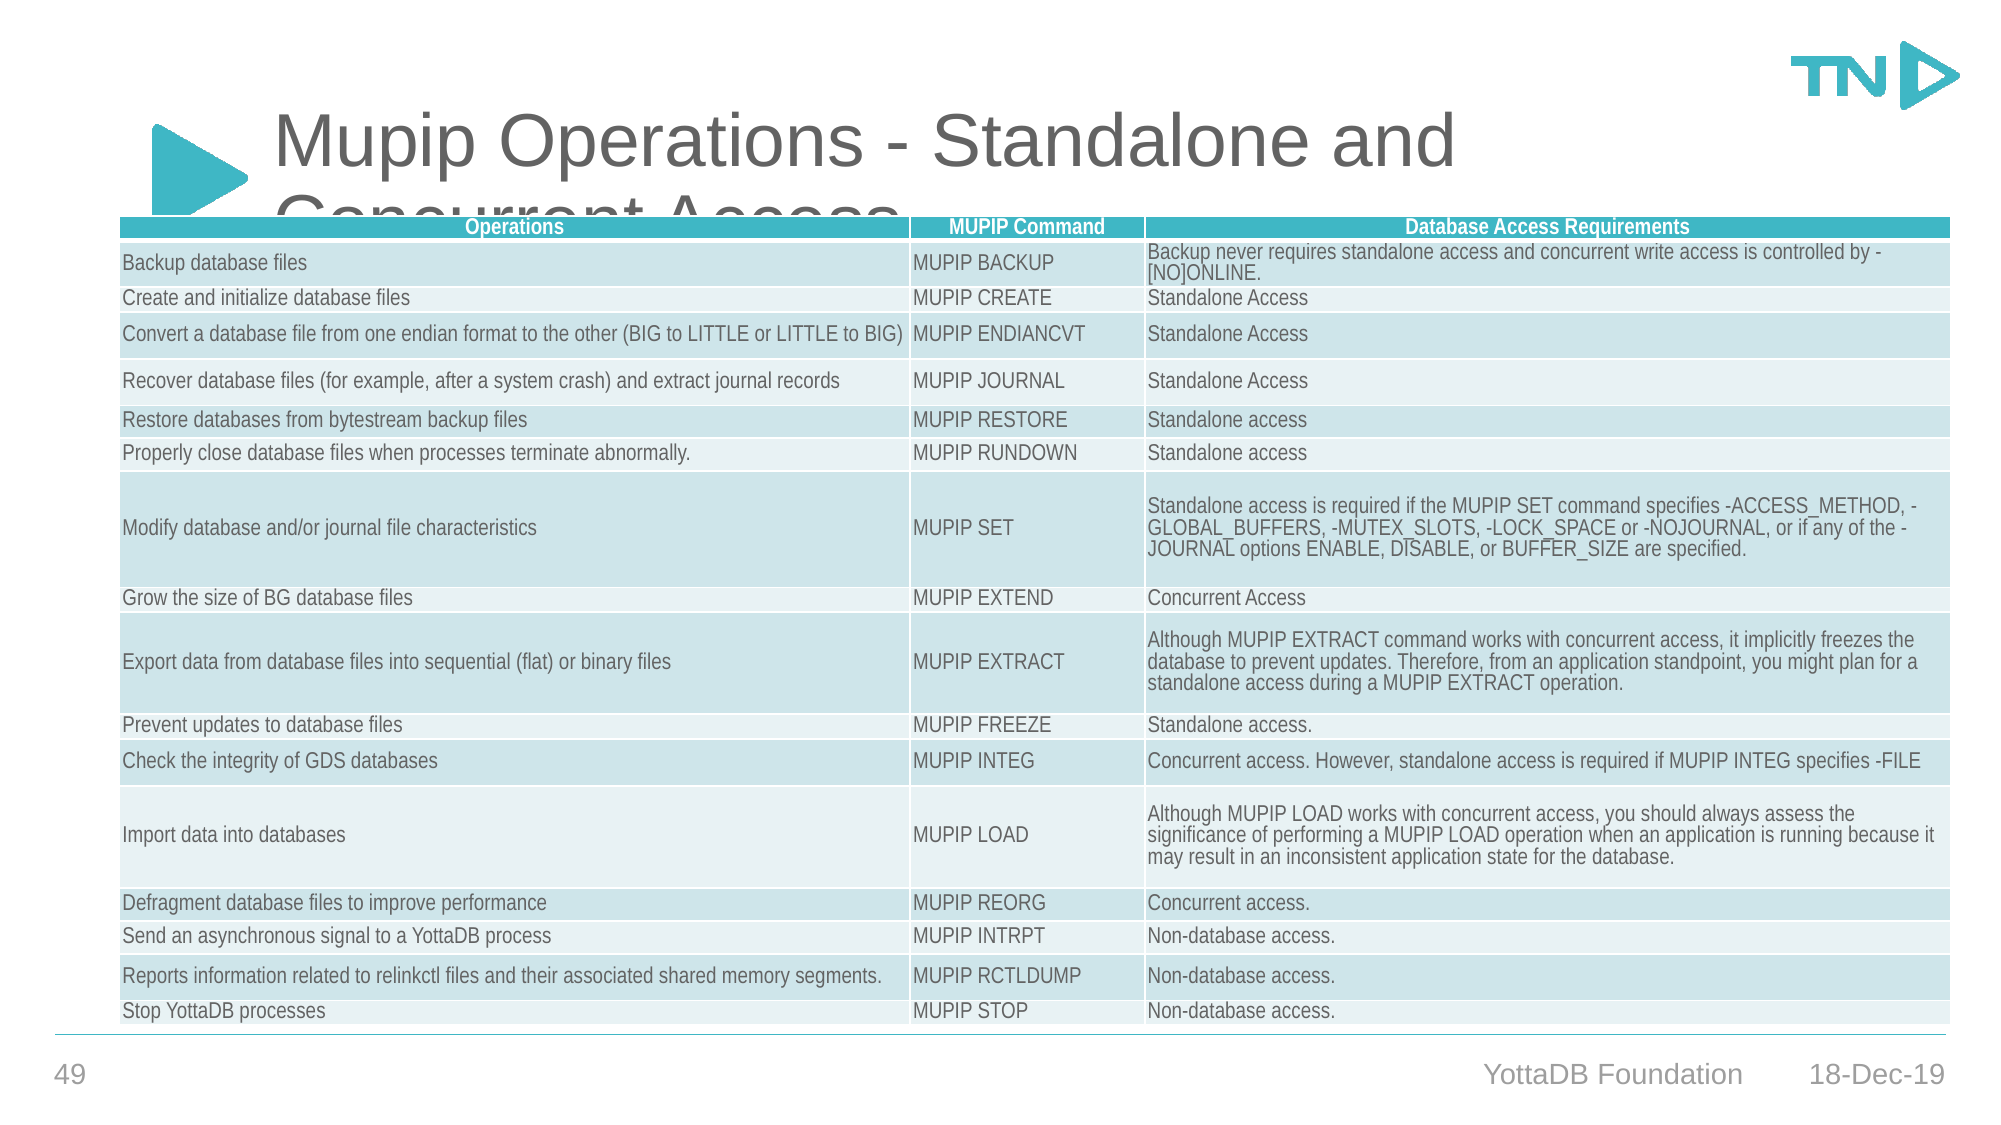

# Mupip Operations - Standalone and Concurrent Access
| Operations | MUPIP Command | Database Access Requirements |
| --- | --- | --- |
| Backup database files | MUPIP BACKUP | Backup never requires standalone access and concurrent write access is controlled by -[NO]ONLINE. |
| Create and initialize database files | MUPIP CREATE | Standalone Access |
| Convert a database file from one endian format to the other (BIG to LITTLE or LITTLE to BIG) | MUPIP ENDIANCVT | Standalone Access |
| Recover database files (for example, after a system crash) and extract journal records | MUPIP JOURNAL | Standalone Access |
| Restore databases from bytestream backup files | MUPIP RESTORE | Standalone access |
| Properly close database files when processes terminate abnormally. | MUPIP RUNDOWN | Standalone access |
| Modify database and/or journal file characteristics | MUPIP SET | Standalone access is required if the MUPIP SET command specifies -ACCESS\_METHOD, -GLOBAL\_BUFFERS, -MUTEX\_SLOTS, -LOCK\_SPACE or -NOJOURNAL, or if any of the -JOURNAL options ENABLE, DISABLE, or BUFFER\_SIZE are specified. |
| Grow the size of BG database files | MUPIP EXTEND | Concurrent Access |
| Export data from database files into sequential (flat) or binary files | MUPIP EXTRACT | Although MUPIP EXTRACT command works with concurrent access, it implicitly freezes the database to prevent updates. Therefore, from an application standpoint, you might plan for a standalone access during a MUPIP EXTRACT operation. |
| Prevent updates to database files | MUPIP FREEZE | Standalone access. |
| Check the integrity of GDS databases | MUPIP INTEG | Concurrent access. However, standalone access is required if MUPIP INTEG specifies -FILE |
| Import data into databases | MUPIP LOAD | Although MUPIP LOAD works with concurrent access, you should always assess the significance of performing a MUPIP LOAD operation when an application is running because it may result in an inconsistent application state for the database. |
| Defragment database files to improve performance | MUPIP REORG | Concurrent access. |
| Send an asynchronous signal to a YottaDB process | MUPIP INTRPT | Non-database access. |
| Reports information related to relinkctl files and their associated shared memory segments. | MUPIP RCTLDUMP | Non-database access. |
| Stop YottaDB processes | MUPIP STOP | Non-database access. |
49
YottaDB Foundation
18-Dec-19